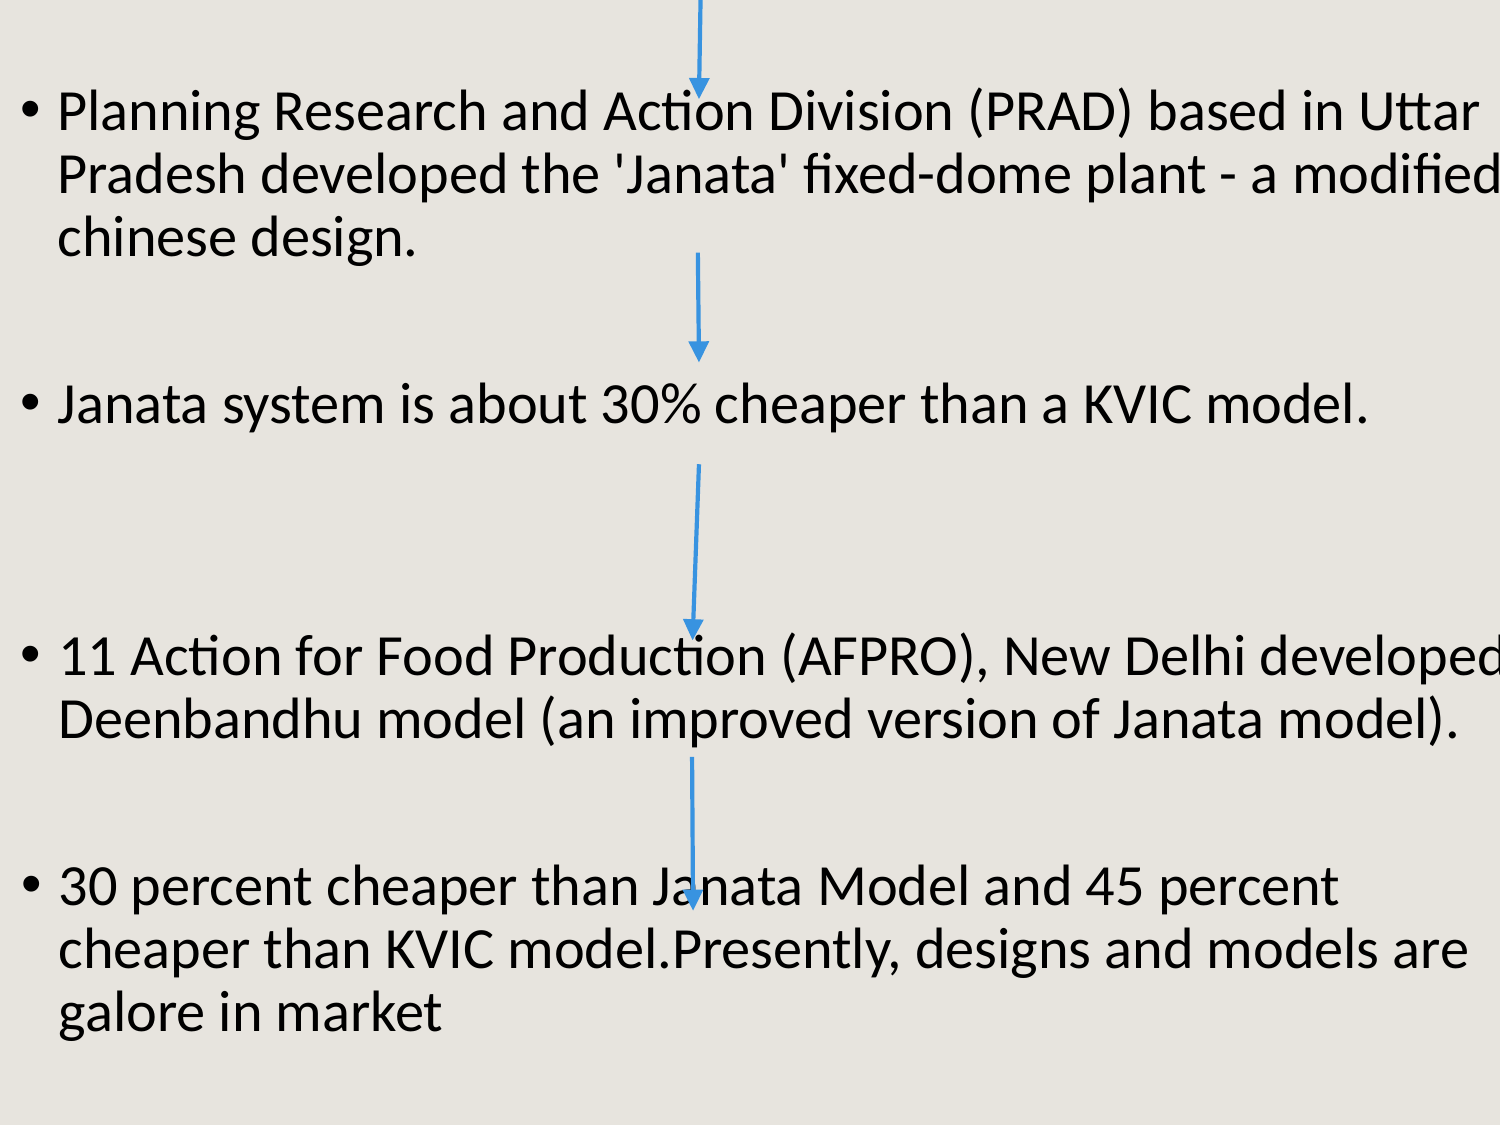

Planning Research and Action Division (PRAD) based in Uttar Pradesh developed the 'Janata' fixed-dome plant - a modified chinese design.

Janata system is about 30% cheaper than a KVIC model.

11 Action for Food Production (AFPRO), New Delhi developed Deenbandhu model (an improved version of Janata model).

30 percent cheaper than Janata Model and 45 percent cheaper than KVIC model.Presently, designs and models are galore in market